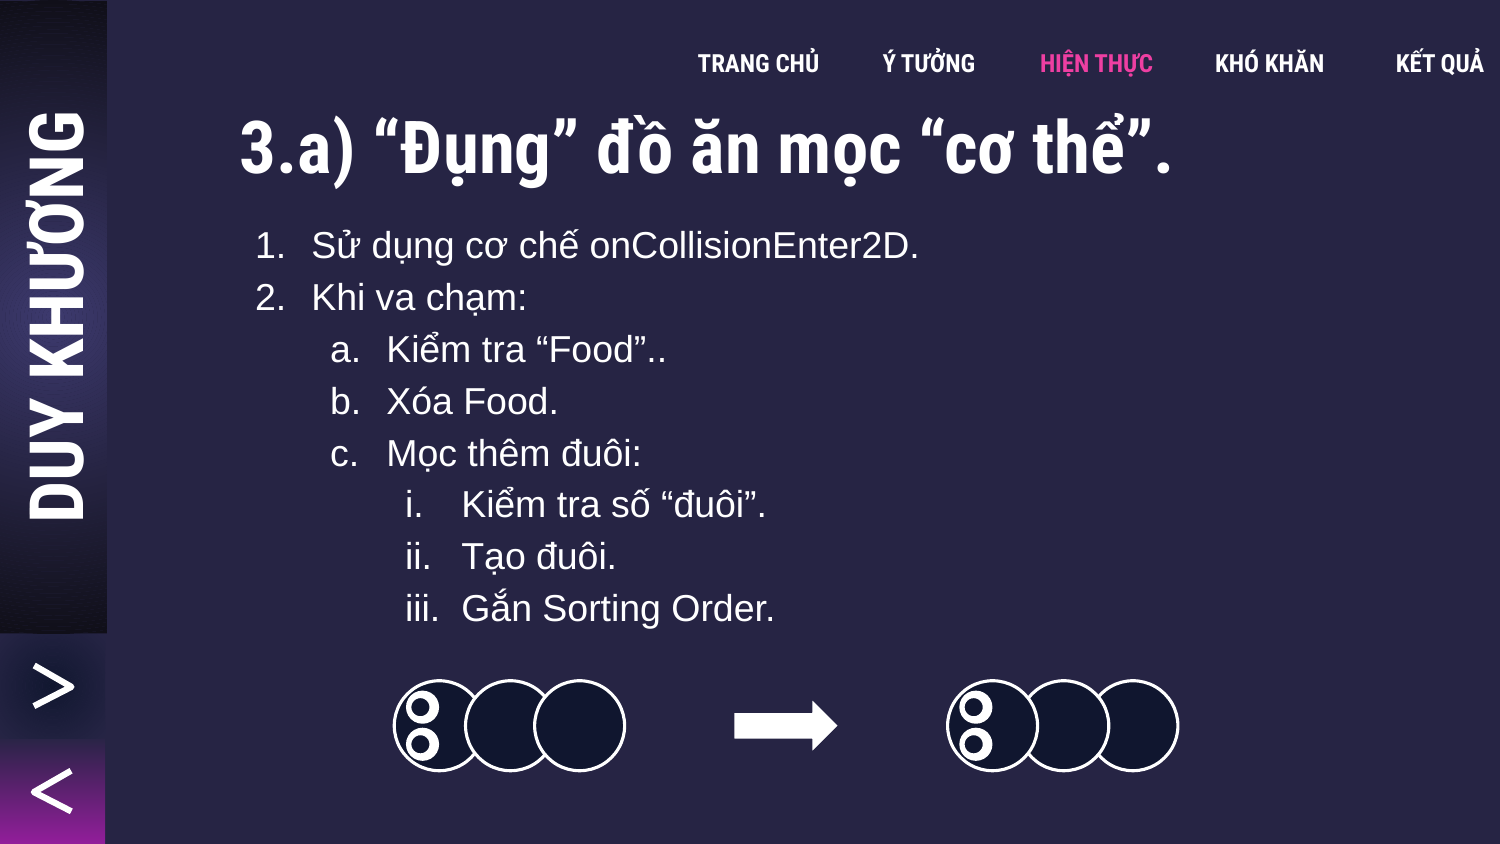

TRANG CHỦ
Ý TƯỞNG
HIỆN THỰC
KHÓ KHĂN
KẾT QUẢ
3.a) “Đụng” đồ ăn mọc “cơ thể”.

Sử dụng cơ chế onCollisionEnter2D.
Khi va chạm:
Kiểm tra “Food”..
Xóa Food.
Mọc thêm đuôi:
Kiểm tra số “đuôi”.
Tạo đuôi.
Gắn Sorting Order.
DUY KHƯƠNG